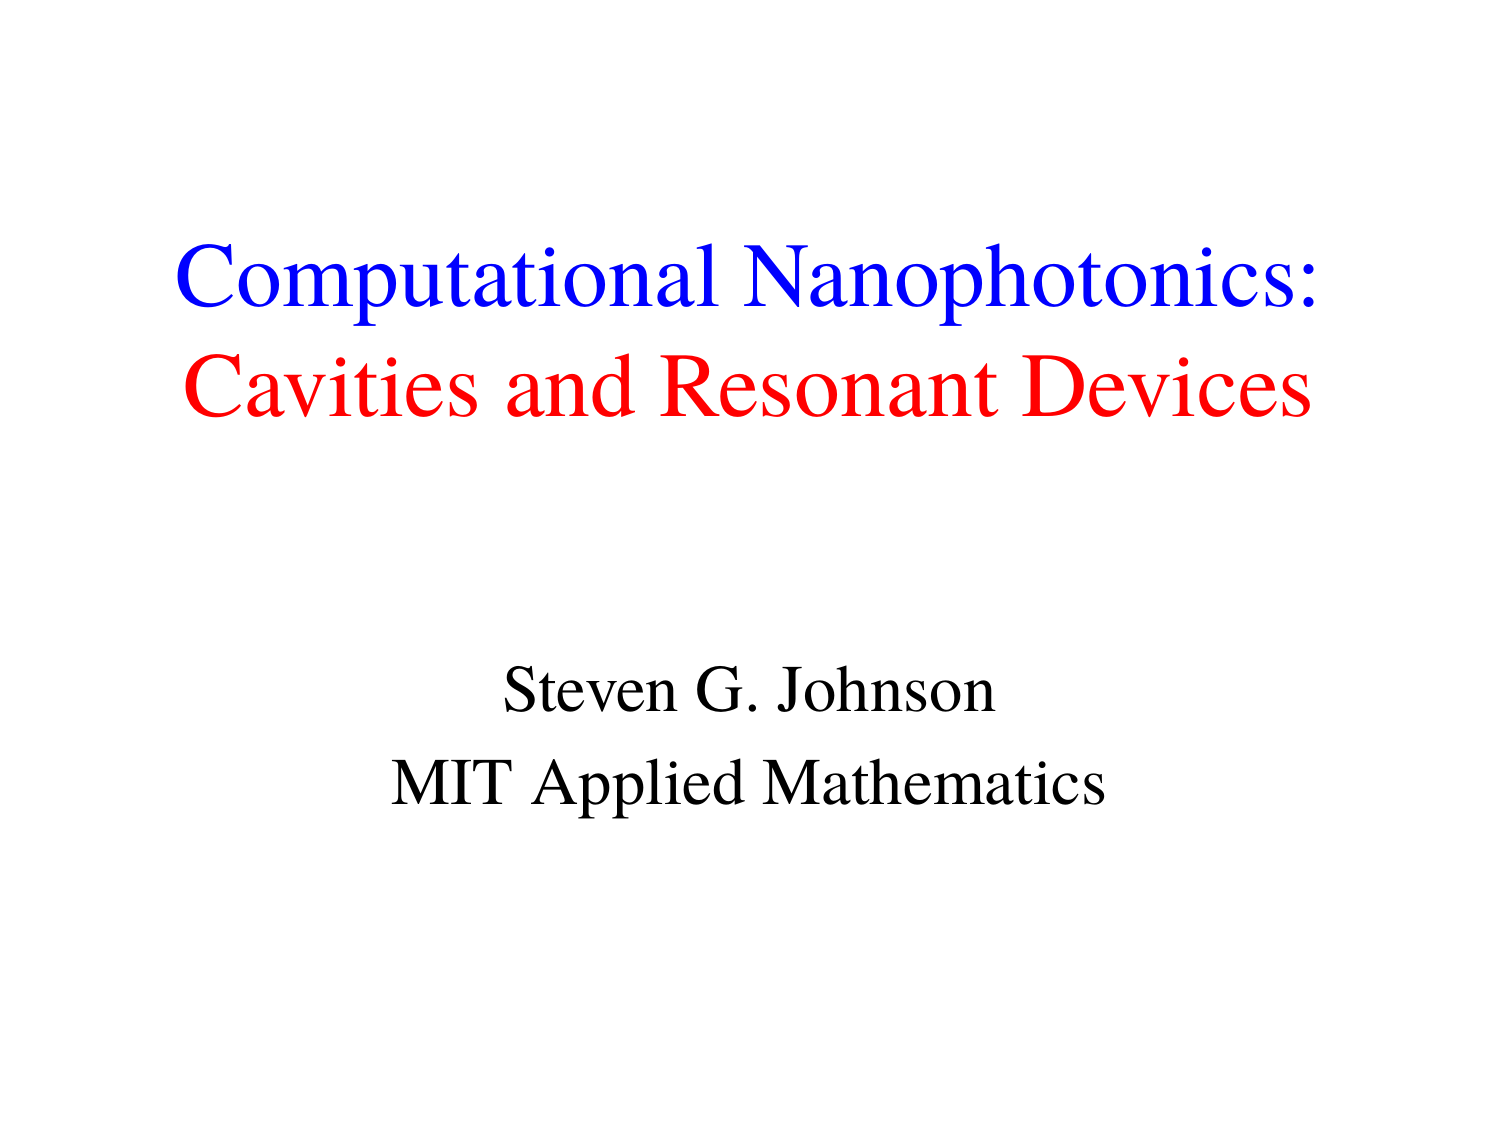

# Computational Nanophotonics: Cavities and Resonant Devices
Steven G. Johnson
MIT Applied Mathematics